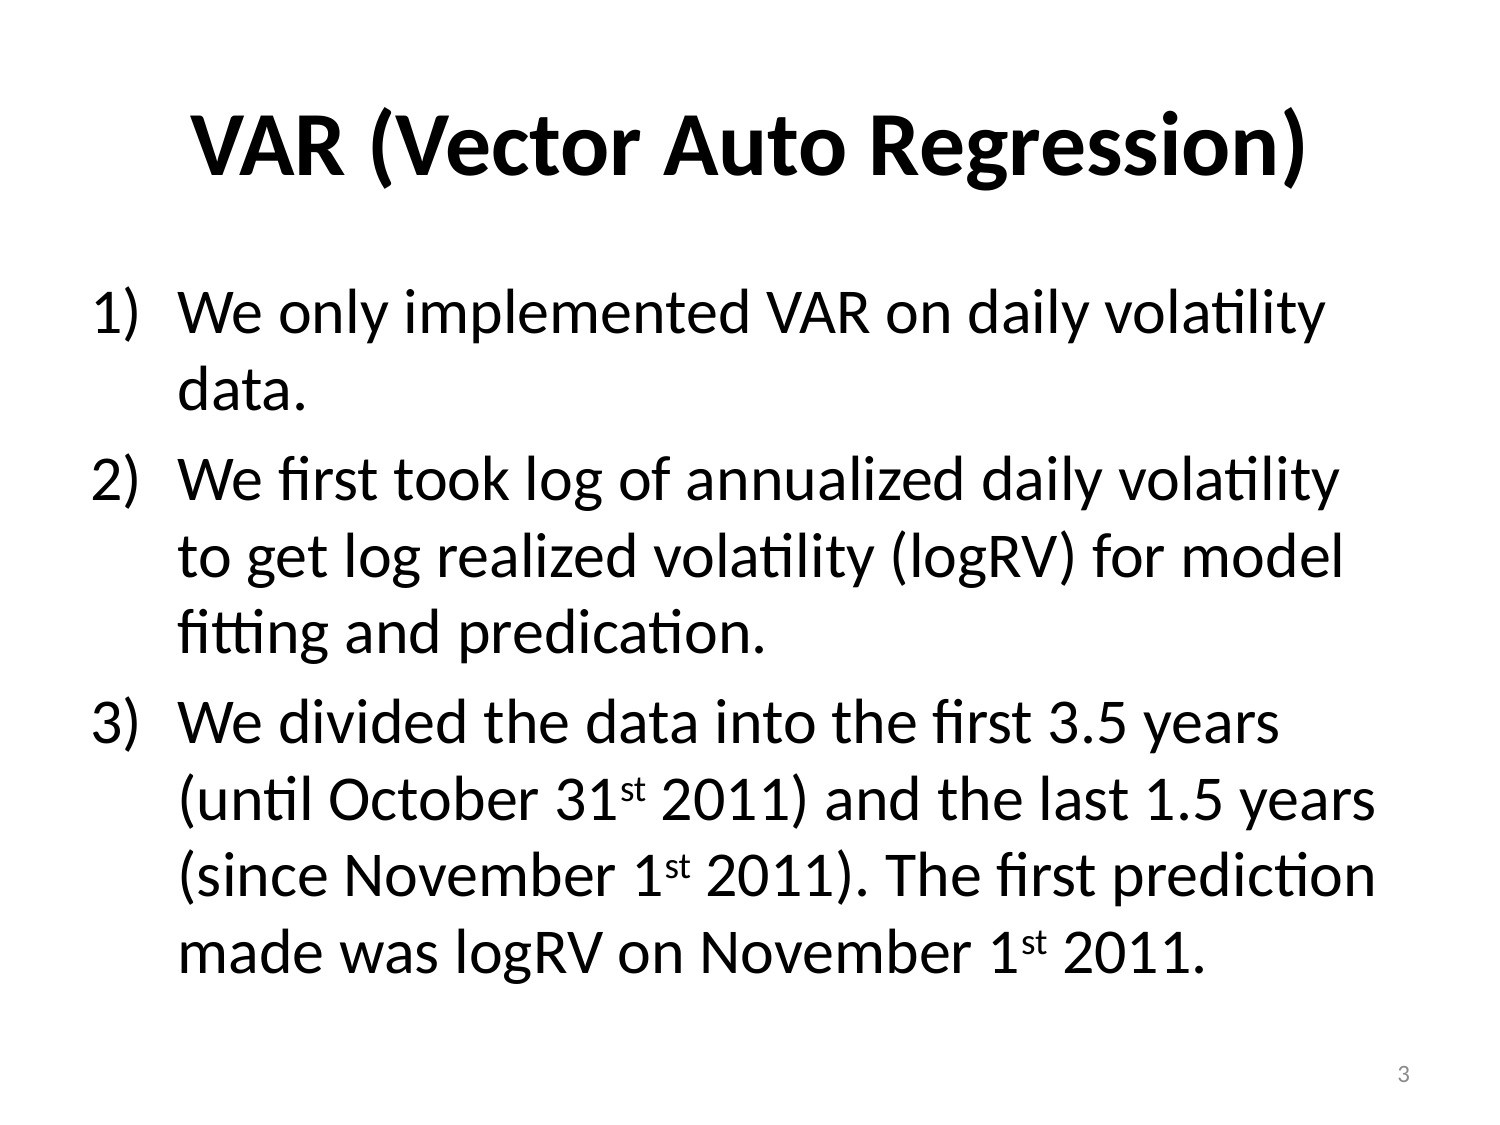

# VAR (Vector Auto Regression)
We only implemented VAR on daily volatility data.
We first took log of annualized daily volatility to get log realized volatility (logRV) for model fitting and predication.
We divided the data into the first 3.5 years (until October 31st 2011) and the last 1.5 years (since November 1st 2011). The first prediction made was logRV on November 1st 2011.
3